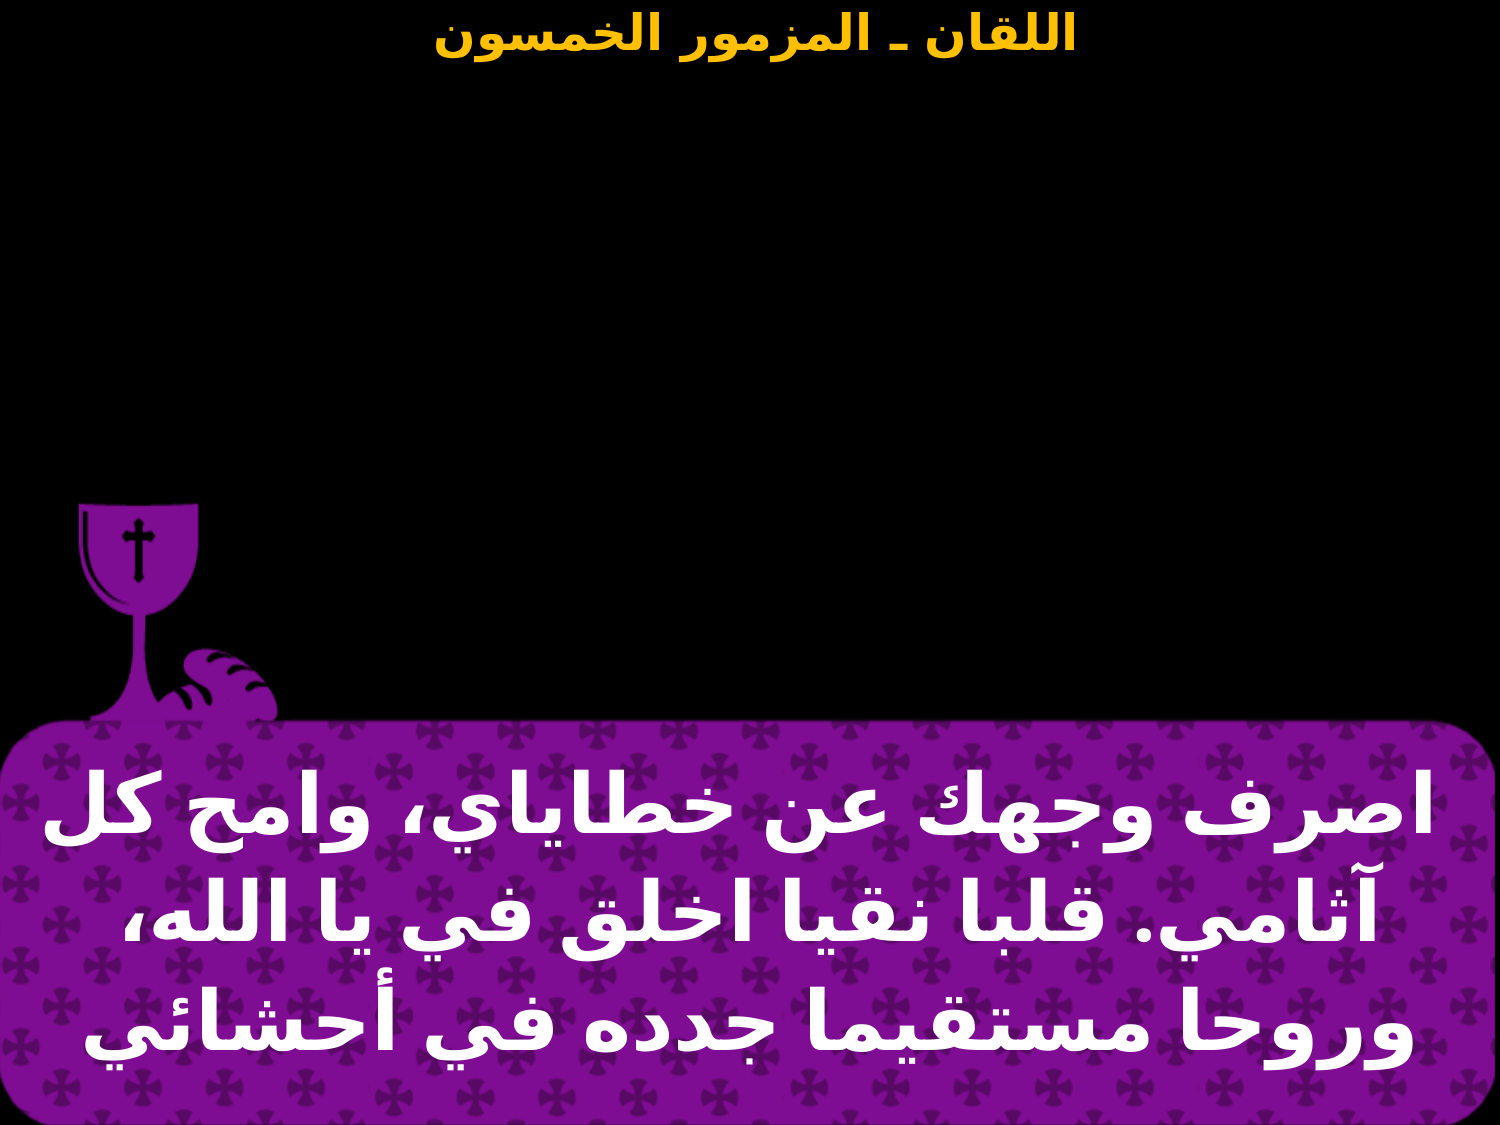

| اصرف وجهك عن خطاياي، وامح كل آثامي. قلبا نقيا اخلق في يا الله، وروحا مستقيما جدده في أحشائي |
| --- |